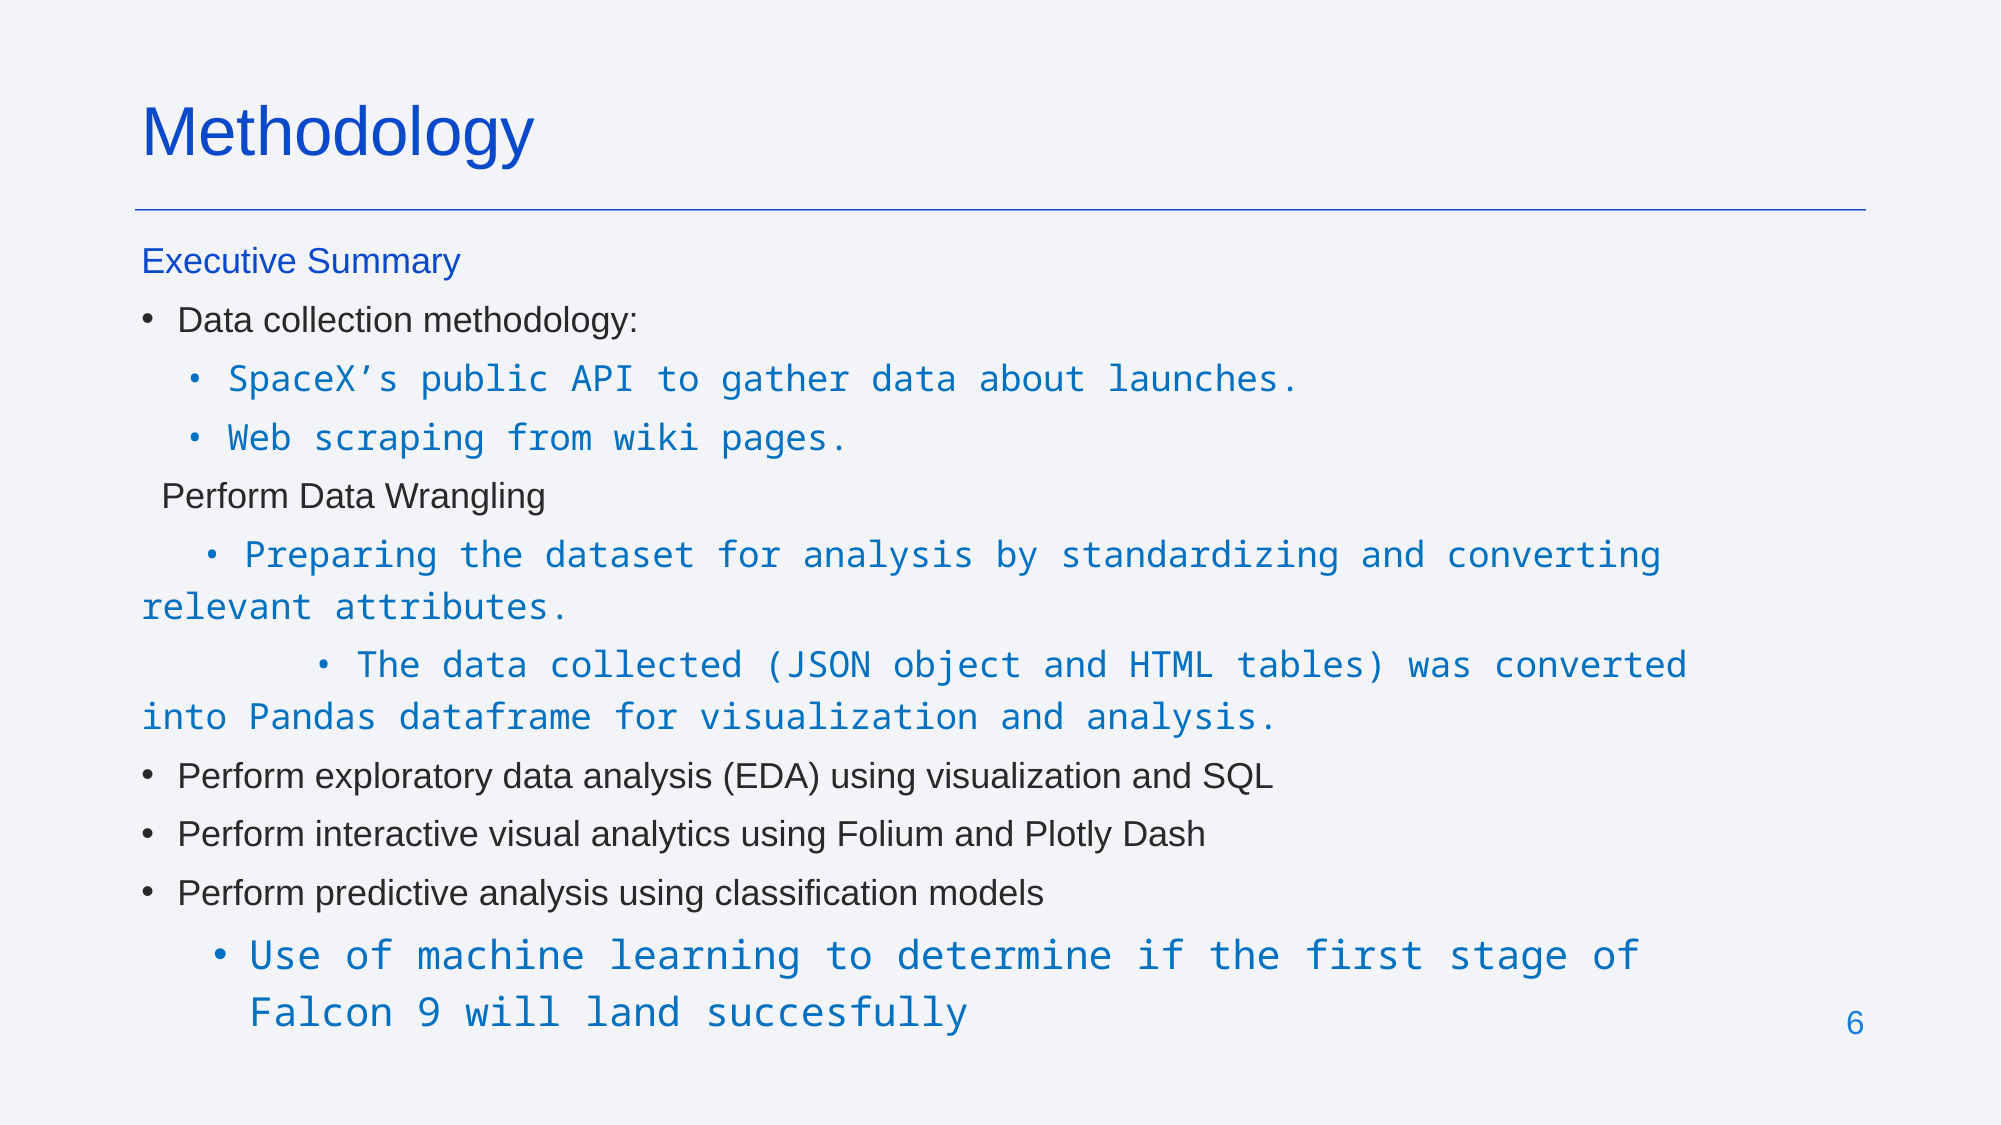

Methodology
Executive Summary
Data collection methodology:
  • SpaceX’s public API to gather data about launches.
  • Web scraping from wiki pages.
  Perform Data Wrangling
      • Preparing the dataset for analysis by standardizing and converting relevant attributes.
        • The data collected (JSON object and HTML tables) was converted into Pandas dataframe for visualization and analysis.
Perform exploratory data analysis (EDA) using visualization and SQL
Perform interactive visual analytics using Folium and Plotly Dash
Perform predictive analysis using classification models
Use of machine learning to determine if the first stage of Falcon 9 will land succesfully

6